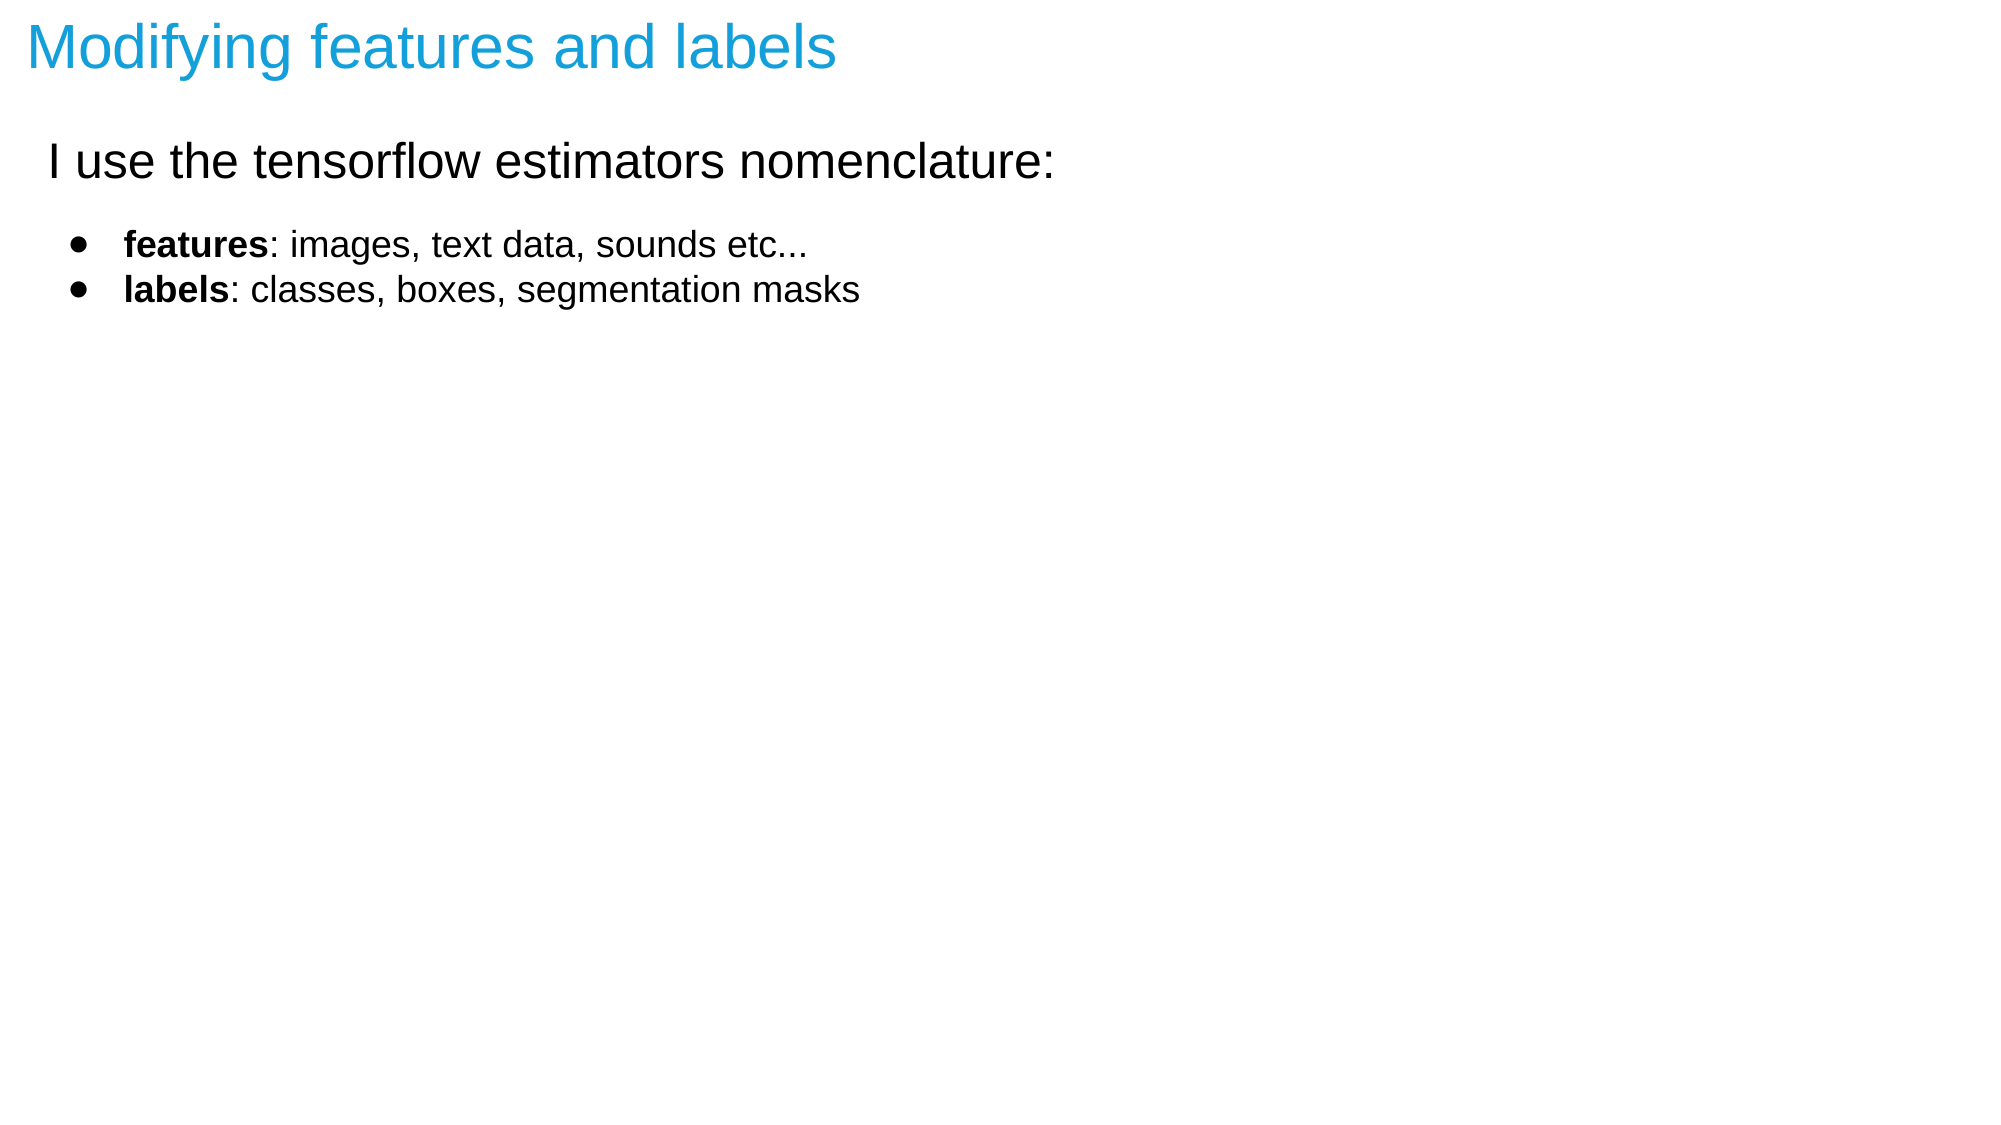

# Modifying features and labels

I use the tensorflow estimators nomenclature:

features: images, text data, sounds etc...
labels: classes, boxes, segmentation masks